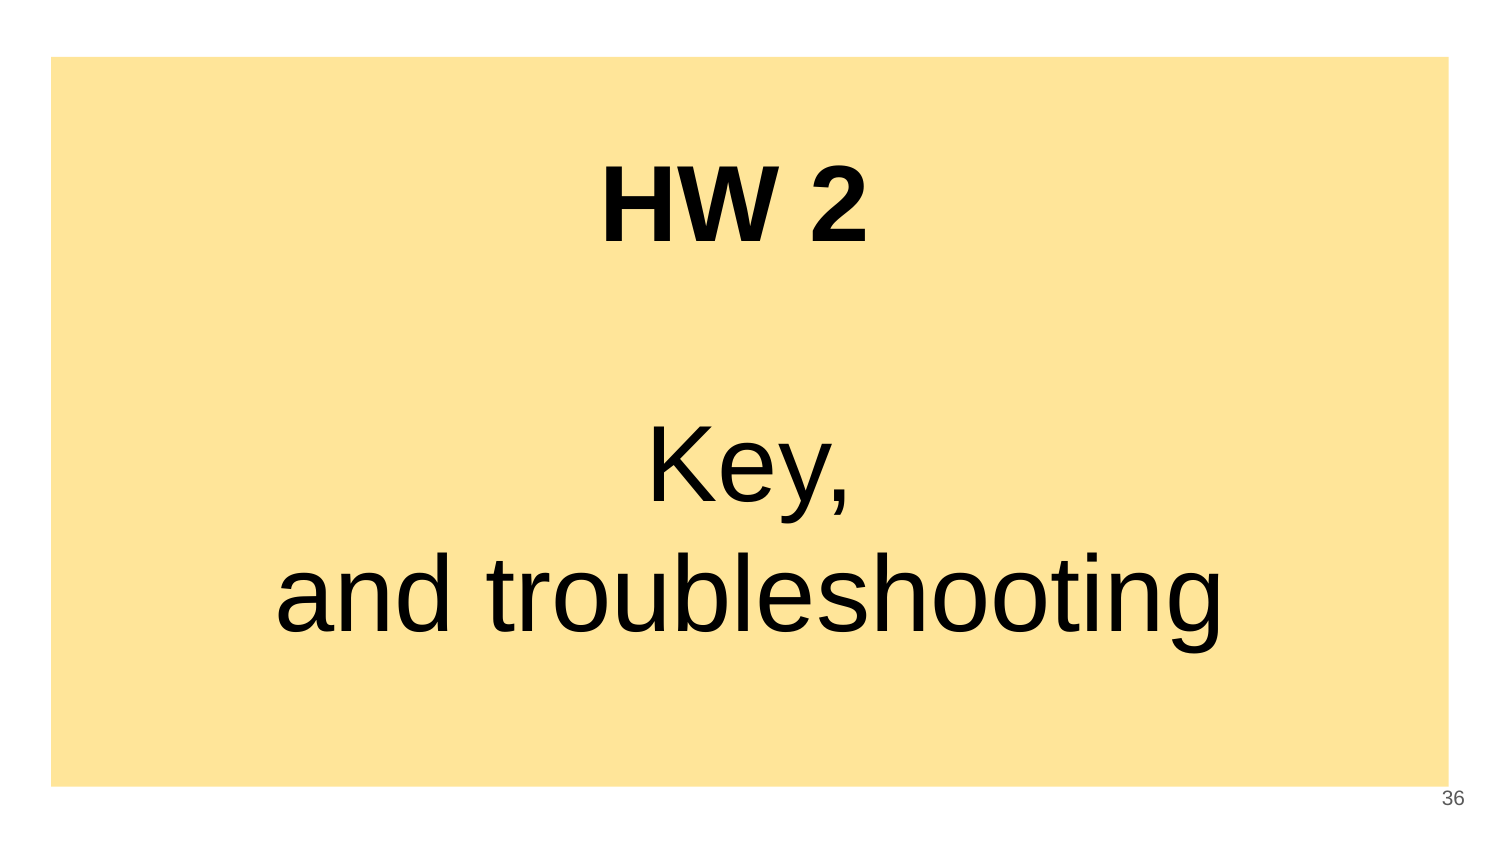

# HW 2
Key,
and troubleshooting
36